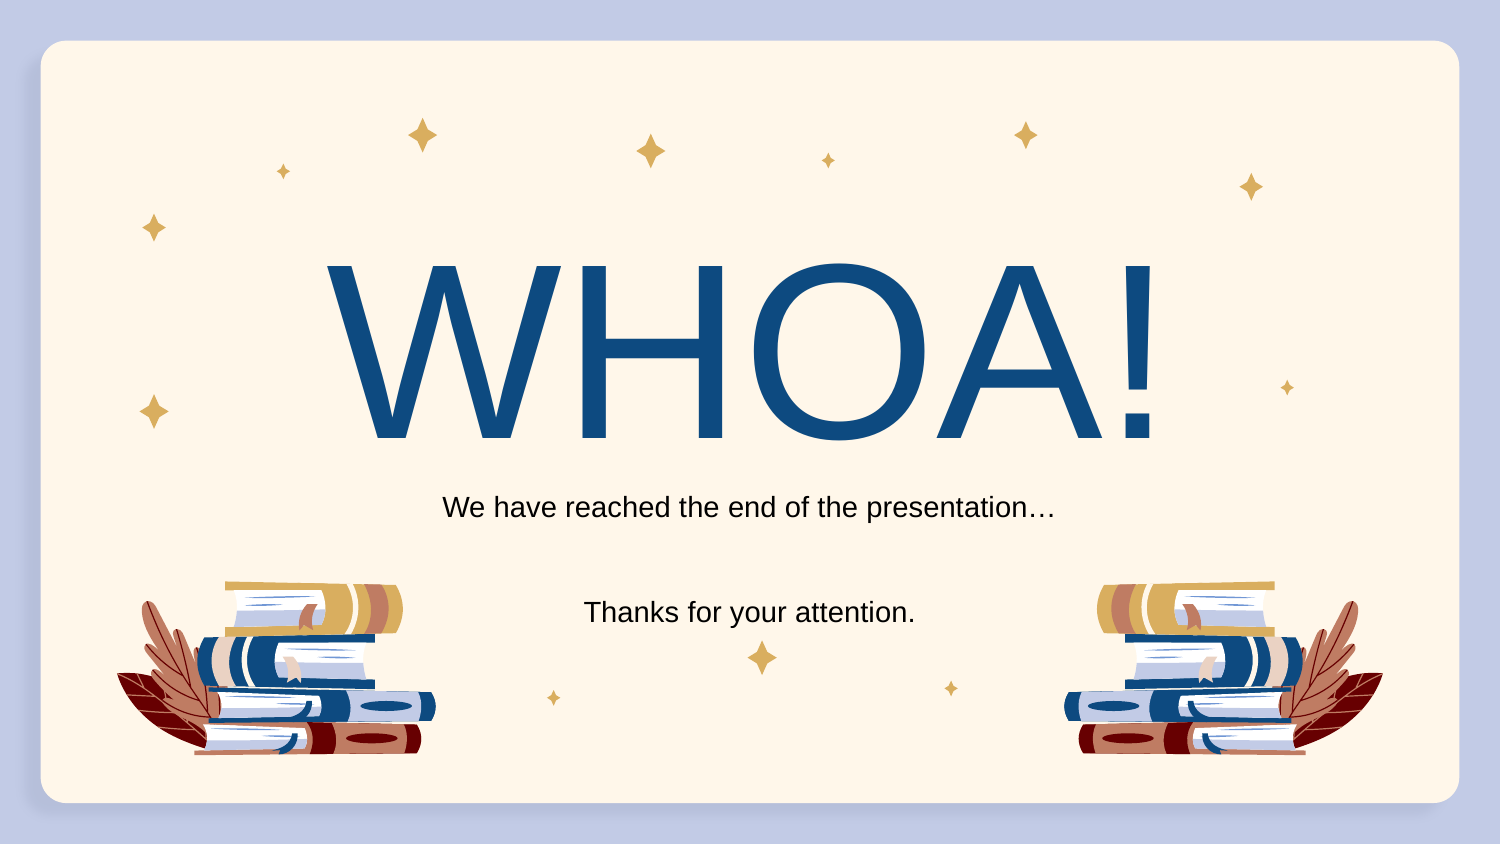

# WHOA!

We have reached the end of the presentation…

Thanks for your attention.